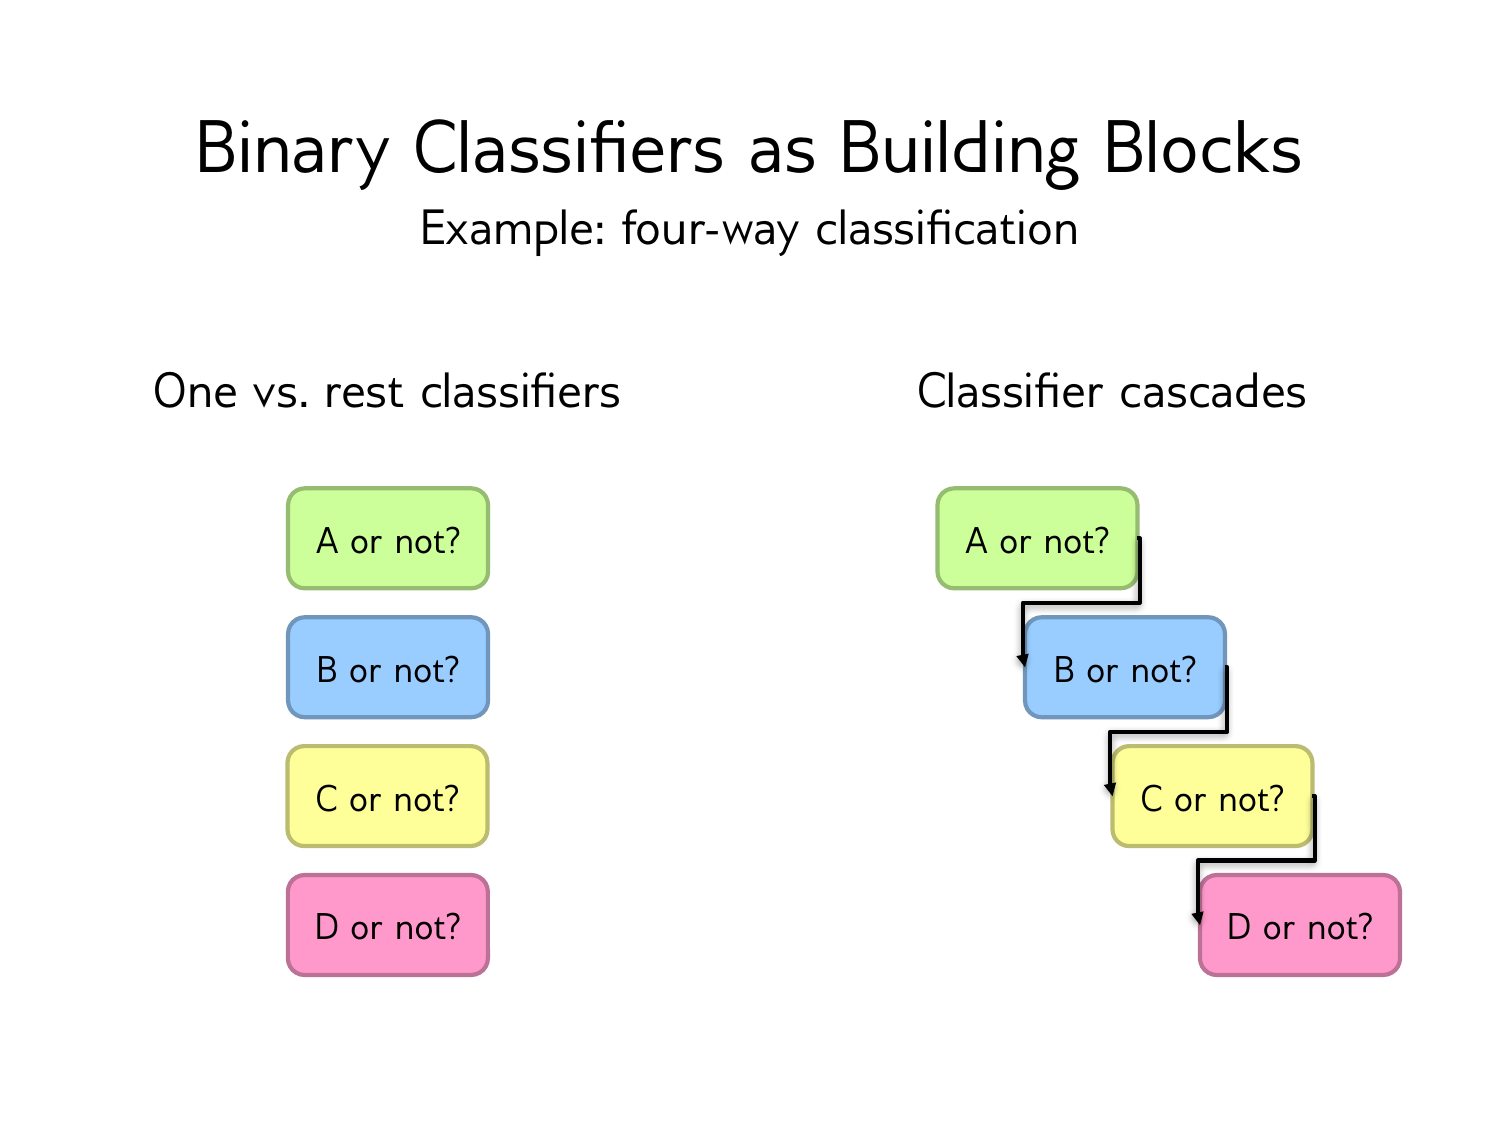

Binary Classifiers as Building Blocks
Example: four-way classification
One vs. rest classifiers
Classifier cascades
A or not?
B or not?
C or not?
D or not?
A or not?
B or not?
C or not?
D or not?